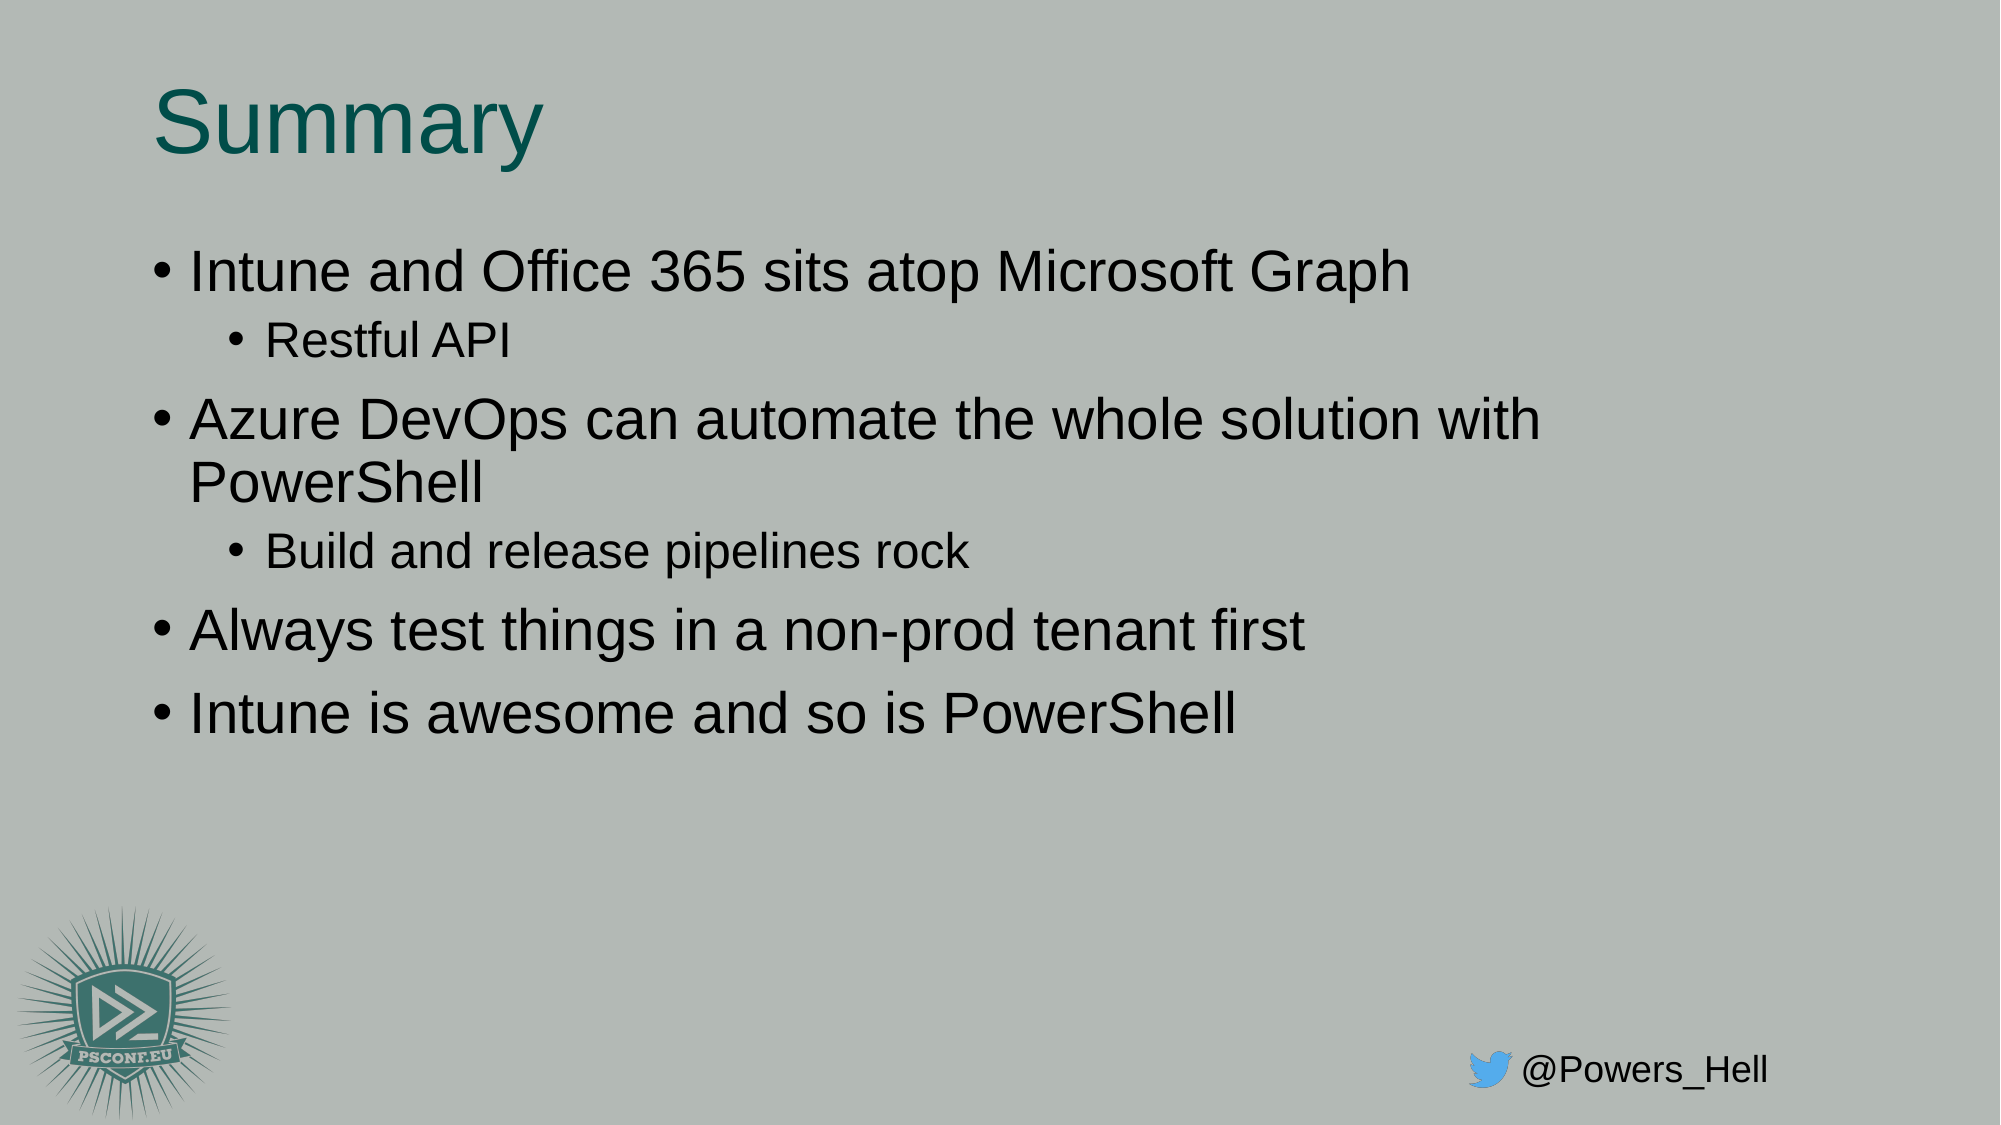

# Summary
Intune and Office 365 sits atop Microsoft Graph
Restful API
Azure DevOps can automate the whole solution with PowerShell
Build and release pipelines rock
Always test things in a non-prod tenant first
Intune is awesome and so is PowerShell
@Powers_Hell